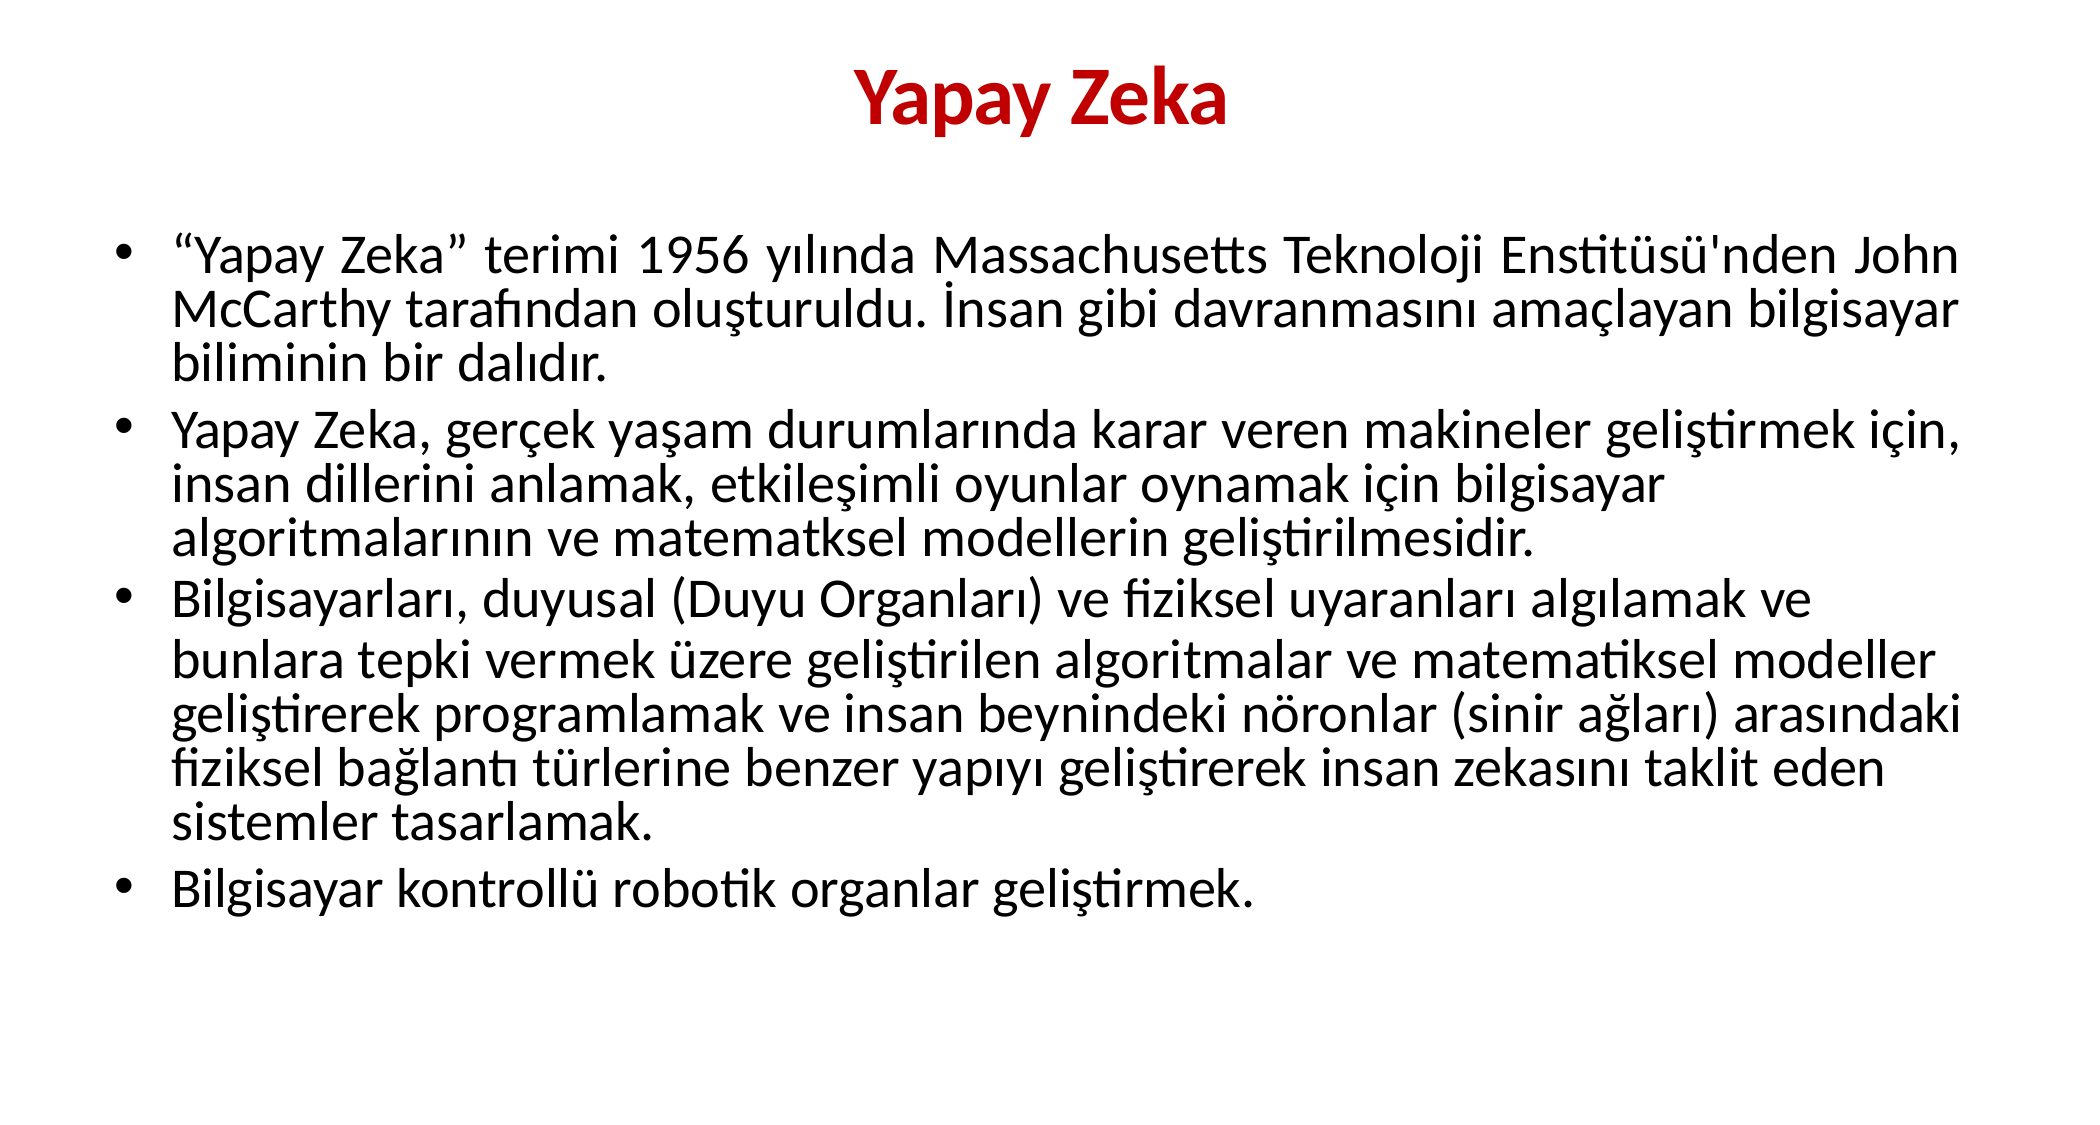

# Yapay Zeka
“Yapay Zeka” terimi 1956 yılında Massachusetts Teknoloji Enstitüsü'nden John McCarthy tarafından oluşturuldu. İnsan gibi davranmasını amaçlayan bilgisayar biliminin bir dalıdır.
Yapay Zeka, gerçek yaşam durumlarında karar veren makineler geliştirmek için, insan dillerini anlamak, etkileşimli oyunlar oynamak için bilgisayar
algoritmalarının ve matematksel modellerin geliştirilmesidir.
Bilgisayarları, duyusal (Duyu Organları) ve fiziksel uyaranları algılamak ve
bunlara tepki vermek üzere geliştirilen algoritmalar ve matematiksel modeller geliştirerek programlamak ve insan beynindeki nöronlar (sinir ağları) arasındaki fiziksel bağlantı türlerine benzer yapıyı geliştirerek insan zekasını taklit eden sistemler tasarlamak.
Bilgisayar kontrollü robotik organlar geliştirmek.